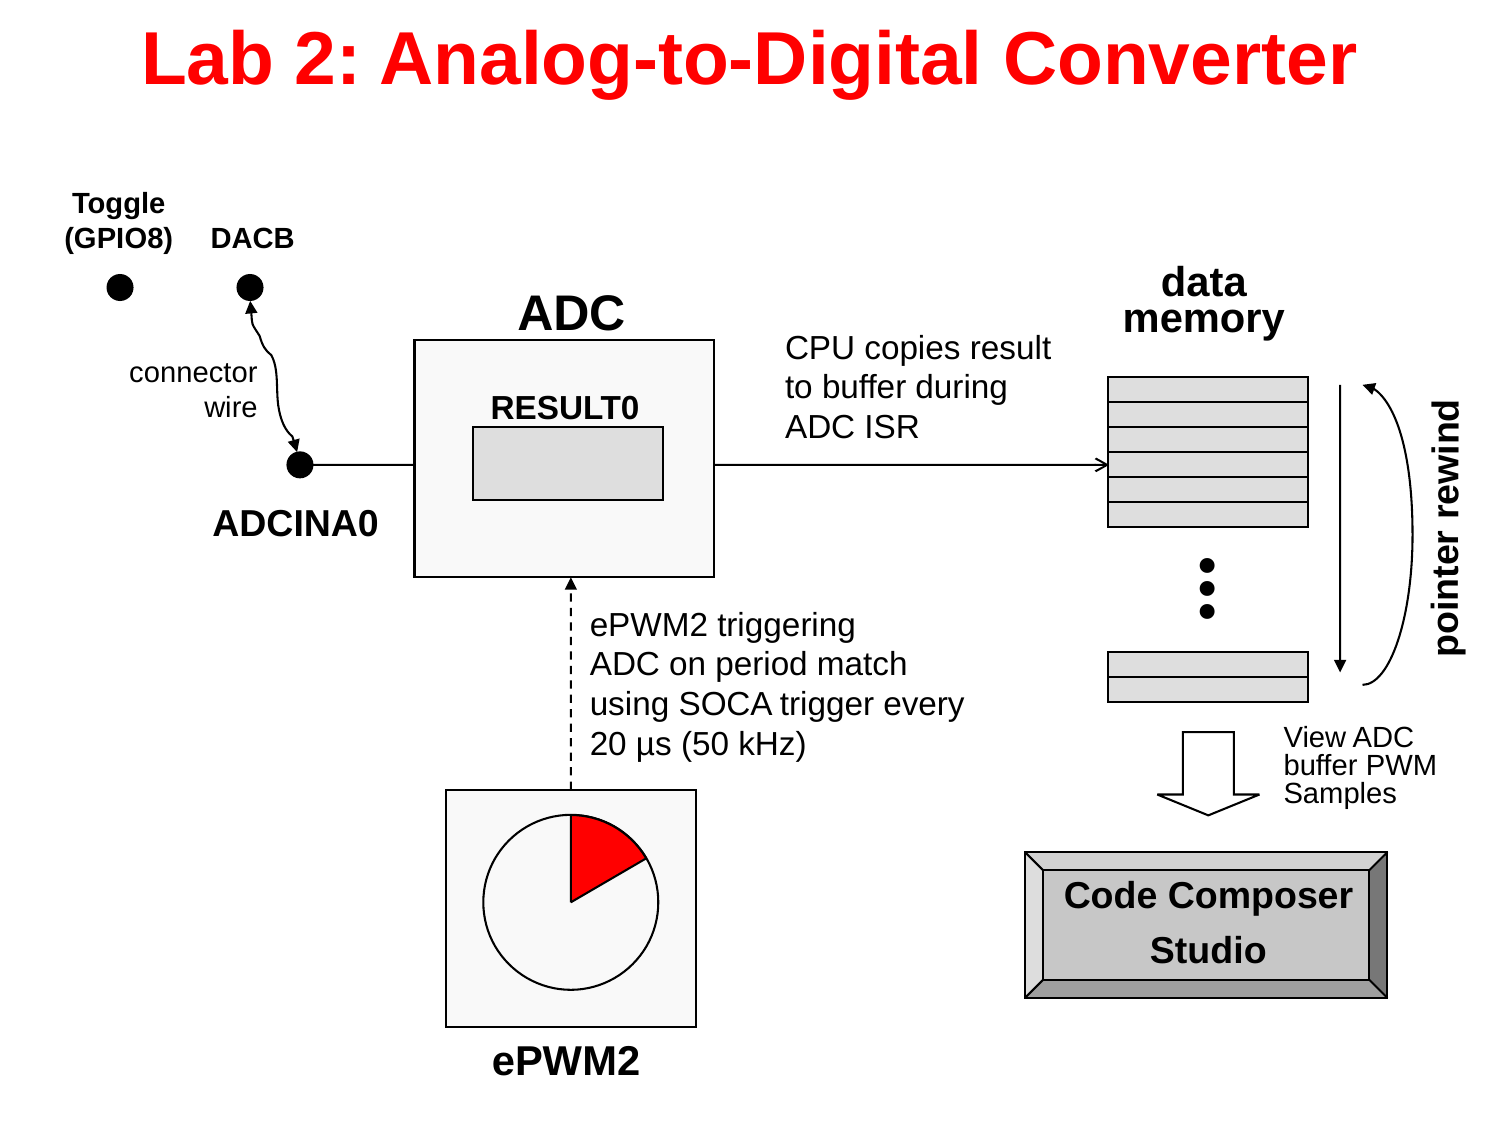

# Lab 2: Analog-to-Digital Converter
Toggle
(GPIO8)
DACB
data
memory
ADC

CPU copies result
to buffer during
ADC ISR

connector
wire

RESULT0

ADCINA0
pointer rewind

...

ePWM2 triggering
ADC on period match using SOCA trigger every 20 µs (50 kHz)

View ADC buffer PWM Samples

Code Composer
Studio
ePWM2